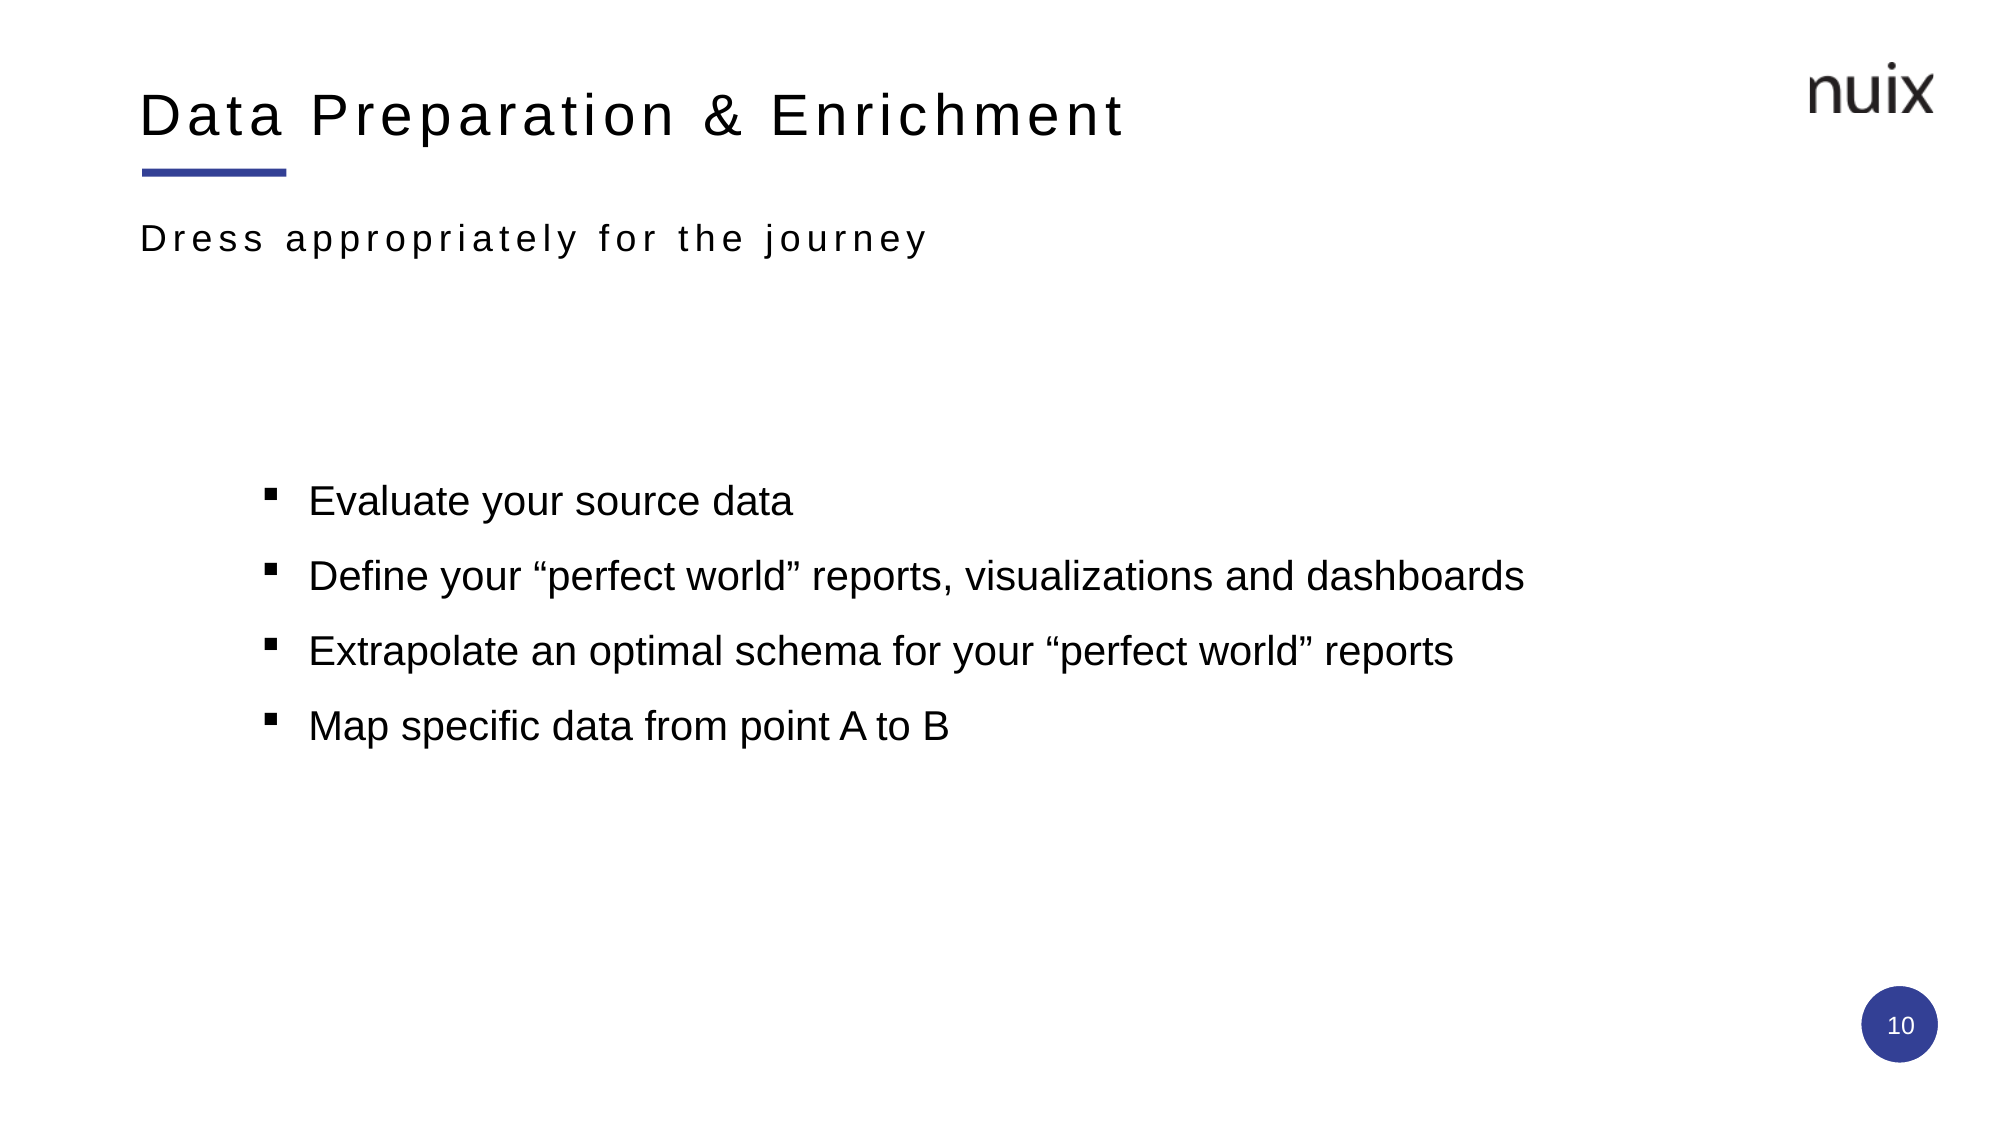

# Data Preparation & Enrichment
Dress appropriately for the journey

Evaluate your source data
Define your “perfect world” reports, visualizations and dashboards
Extrapolate an optimal schema for your “perfect world” reports
Map specific data from point A to B